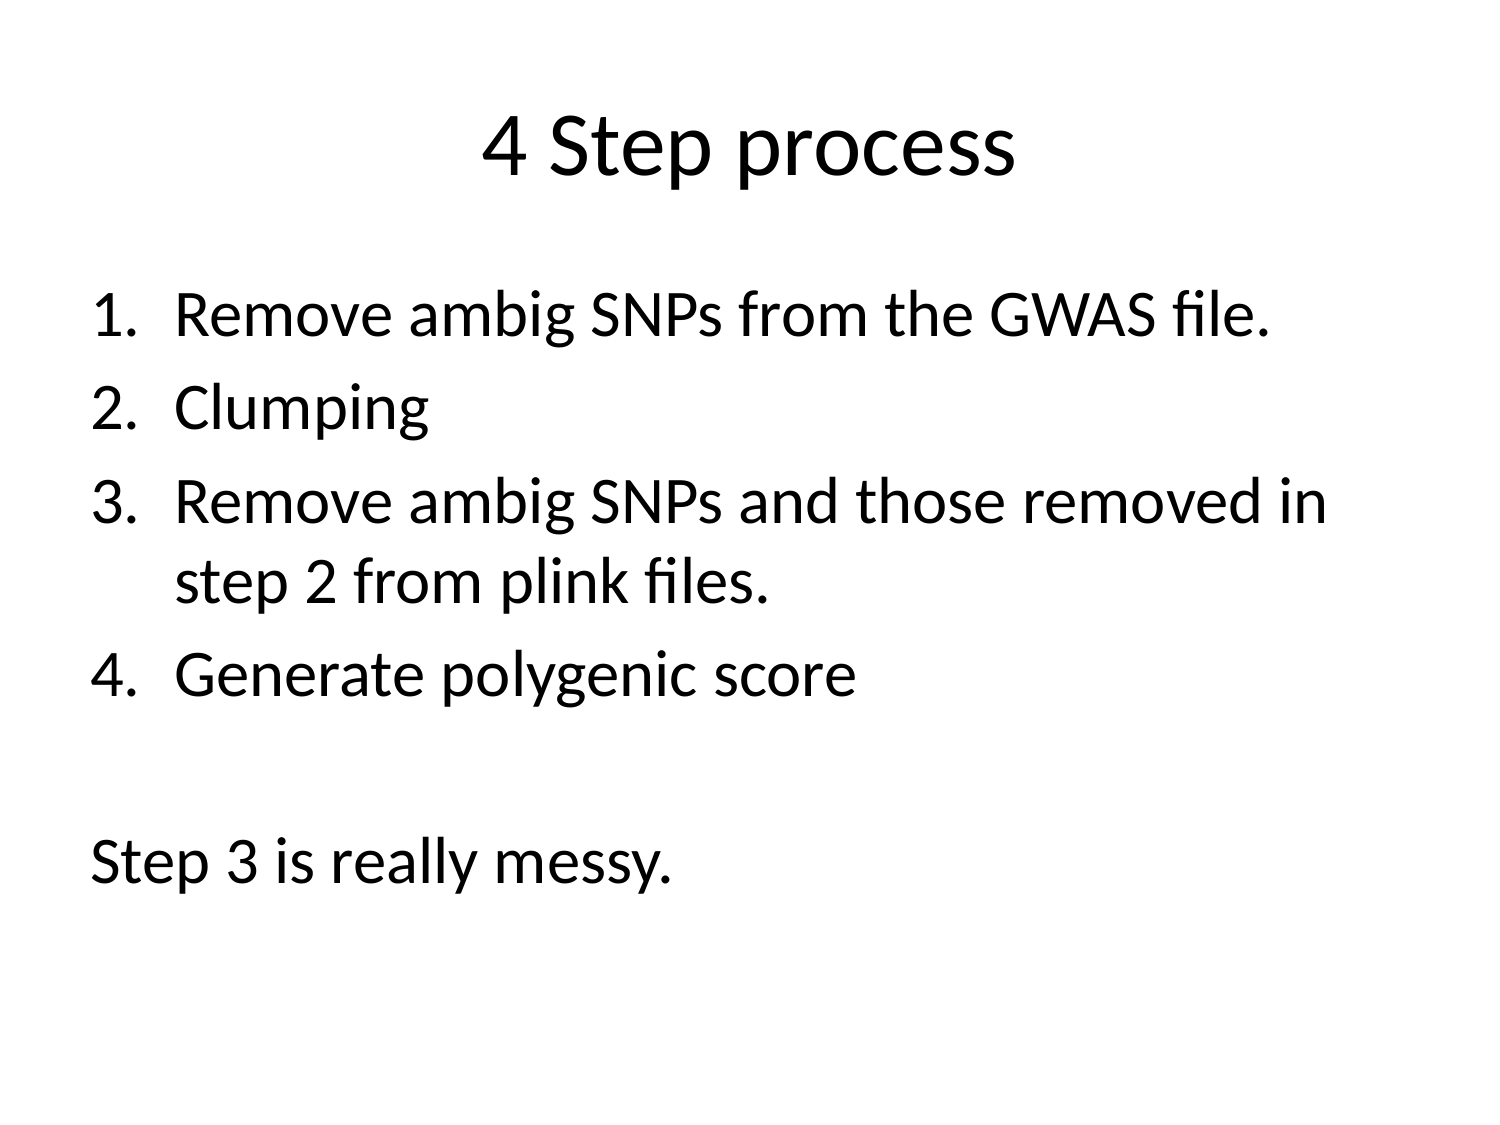

# 4 Step process
Remove ambig SNPs from the GWAS file.
Clumping
Remove ambig SNPs and those removed in step 2 from plink files.
Generate polygenic score

Step 3 is really messy.